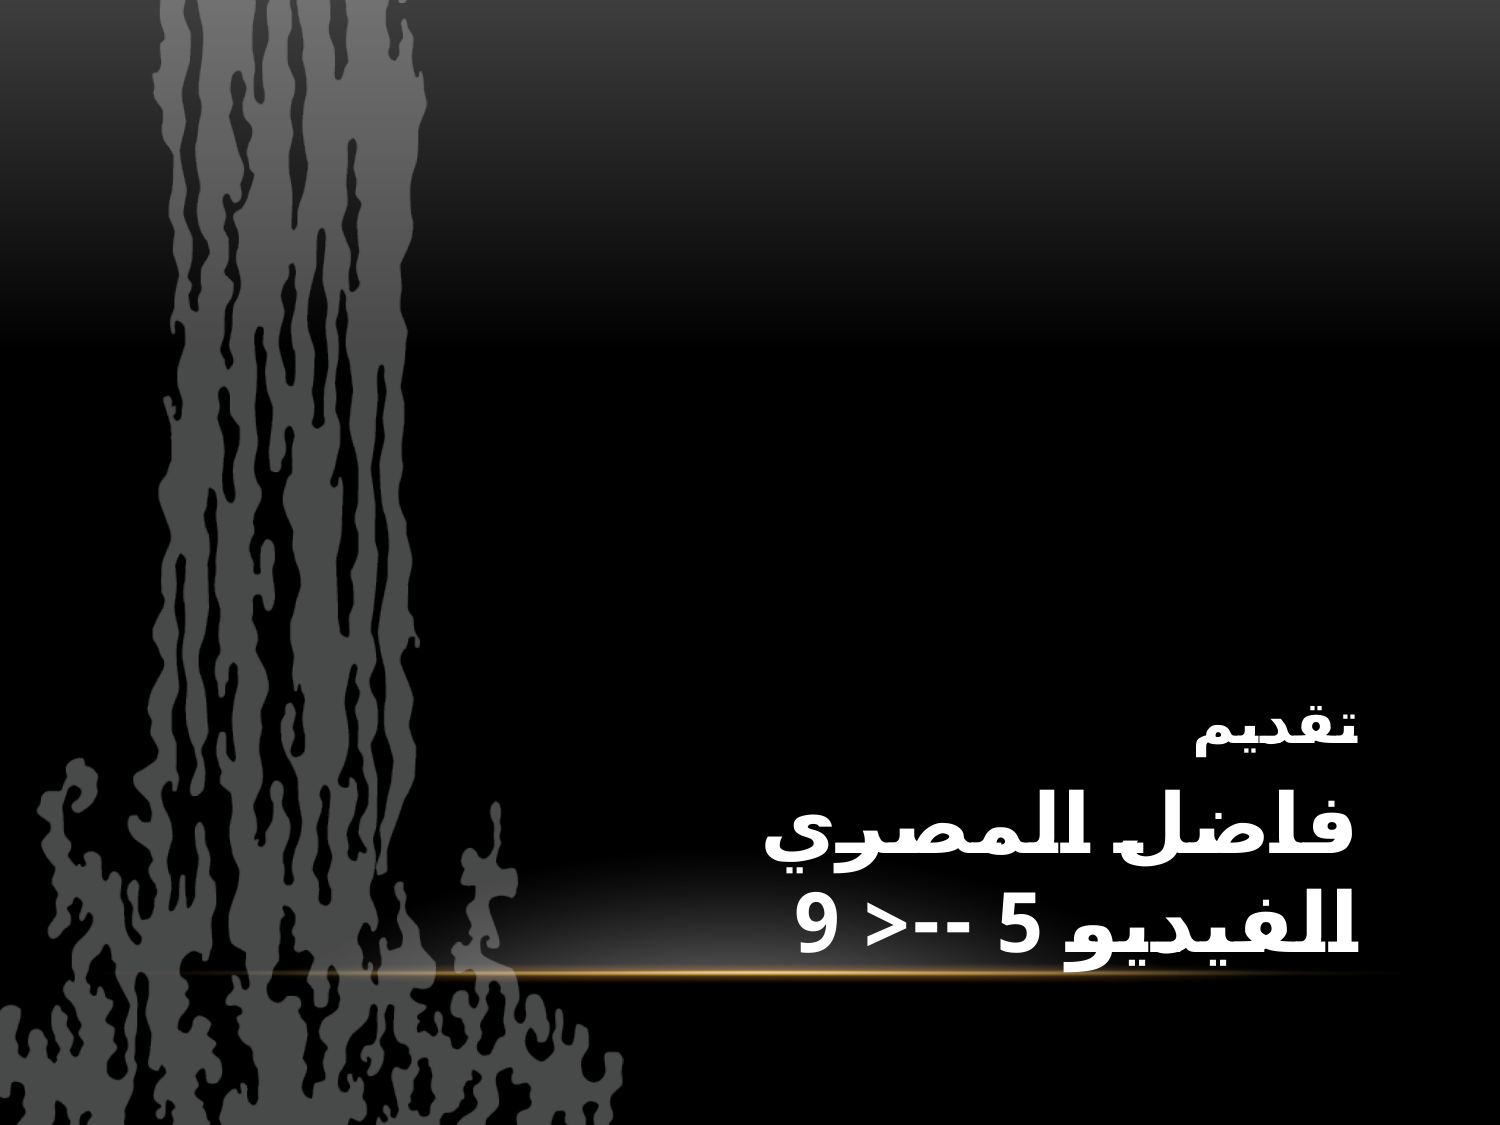

تقديم
# فاضل المصري الفيديو 5 --< 9